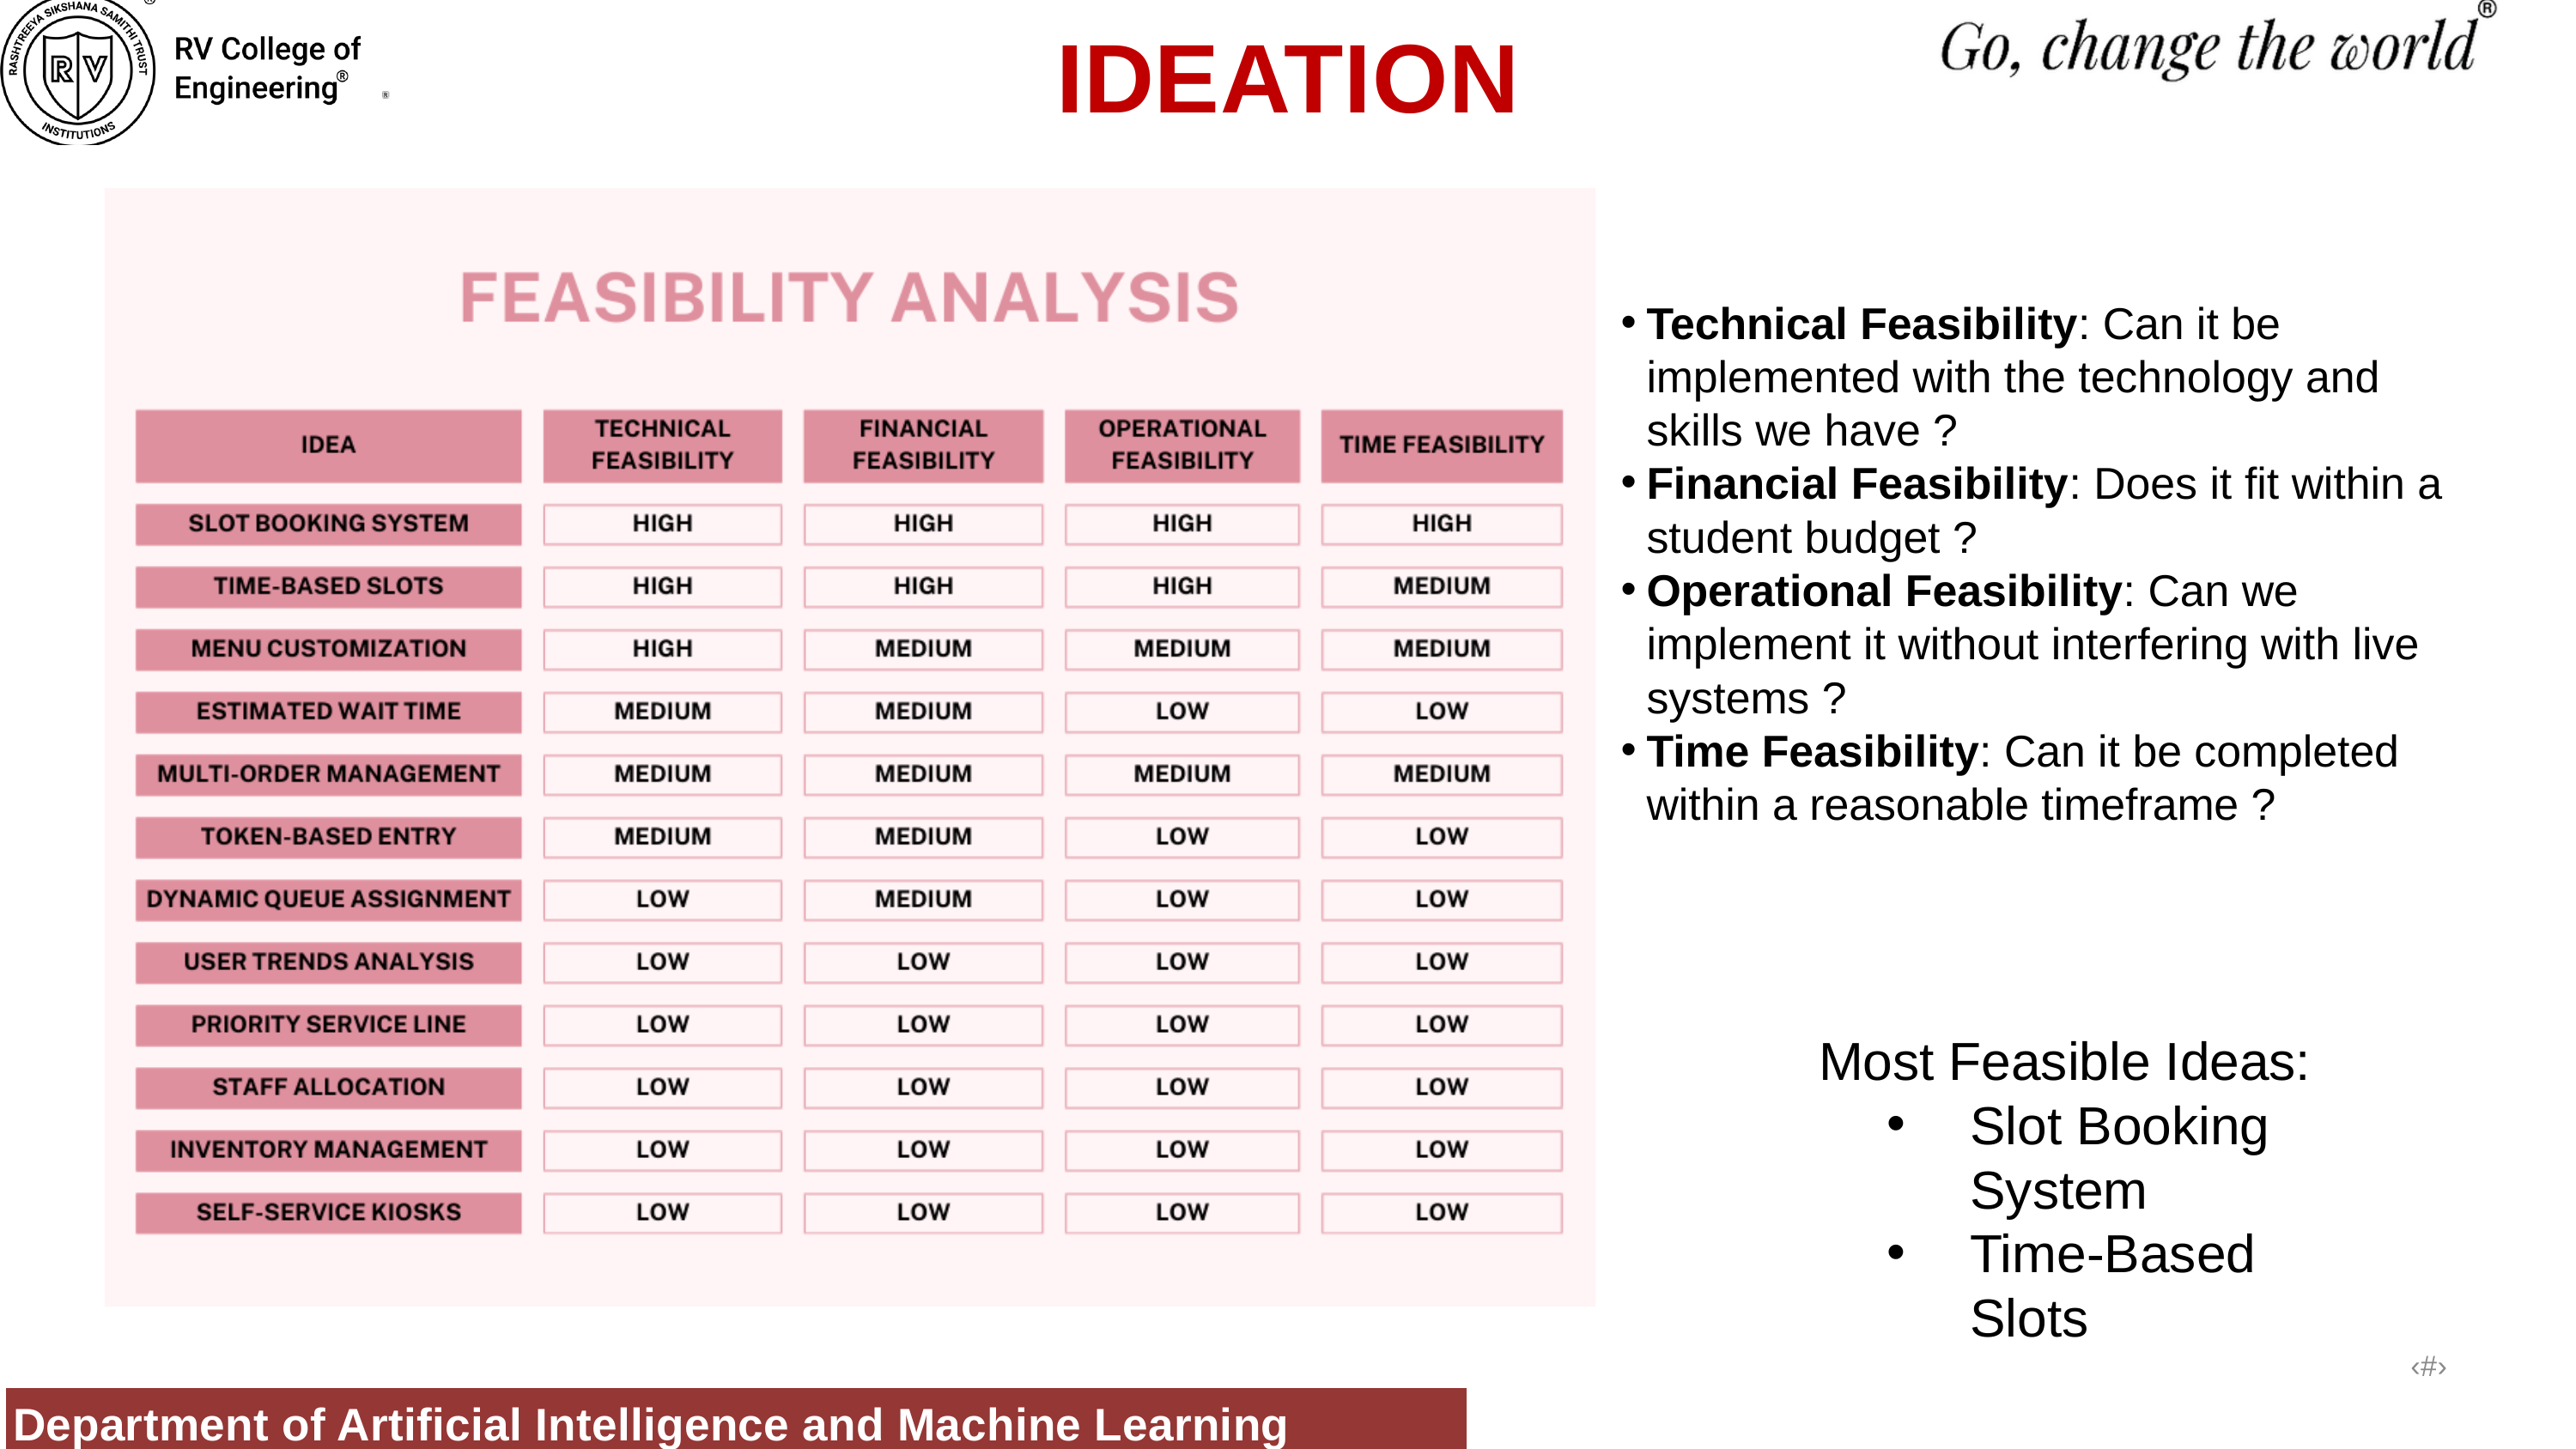

IDEATION

Technical Feasibility: Can it be implemented with the technology and skills we have ?
Financial Feasibility: Does it fit within a student budget ?
Operational Feasibility: Can we implement it without interfering with live systems ?
Time Feasibility: Can it be completed within a reasonable timeframe ?
Most Feasible Ideas:
Slot Booking System
Time-Based Slots
‹#›
Department of AI & ML

Department of Artificial Intelligence and Machine Learning